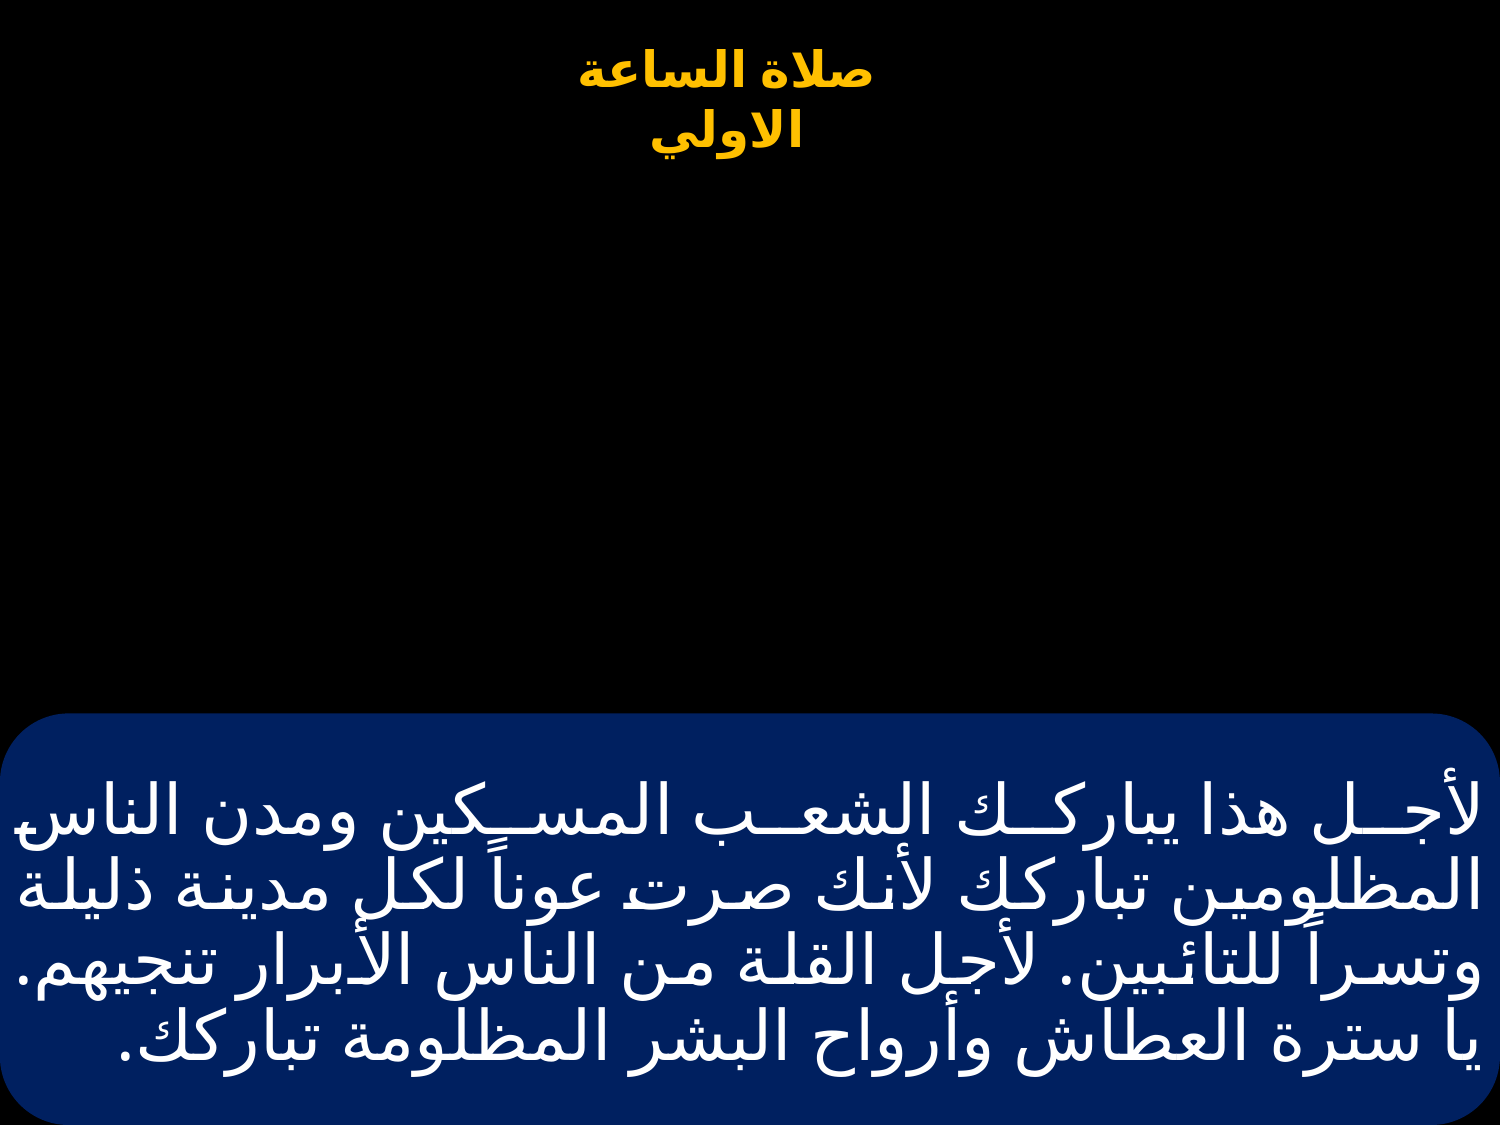

# لأجل هذا يباركك الشعب المسكين ومدن الناس المظلومين تباركك لأنك صرت عوناً لكل مدينة ذليلة وتسراً للتائبين. لأجل القلة من الناس الأبرار تنجيهم. يا سترة العطاش وأرواح البشر المظلومة تباركك.